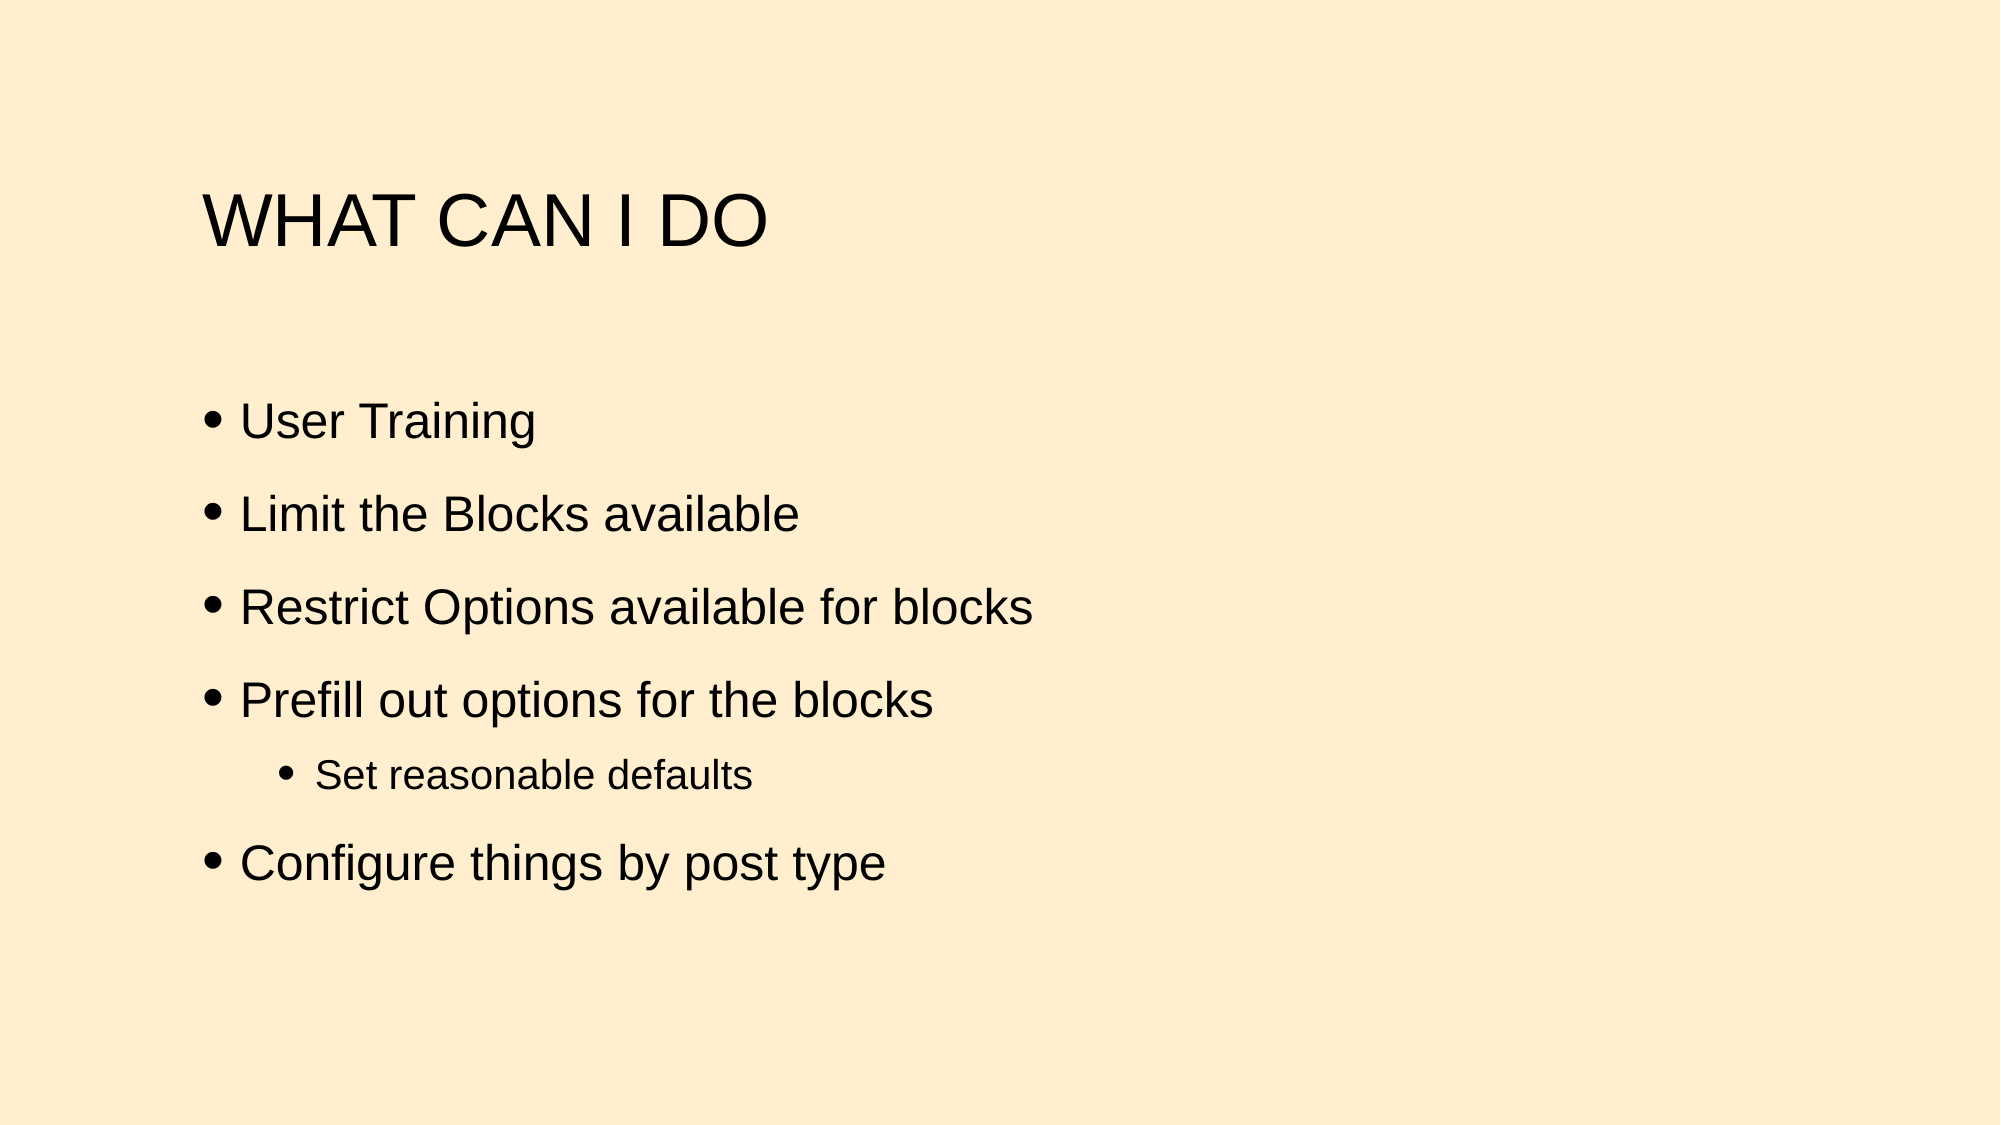

# What can I Do
User Training
Limit the Blocks available
Restrict Options available for blocks
Prefill out options for the blocks
Set reasonable defaults
Configure things by post type